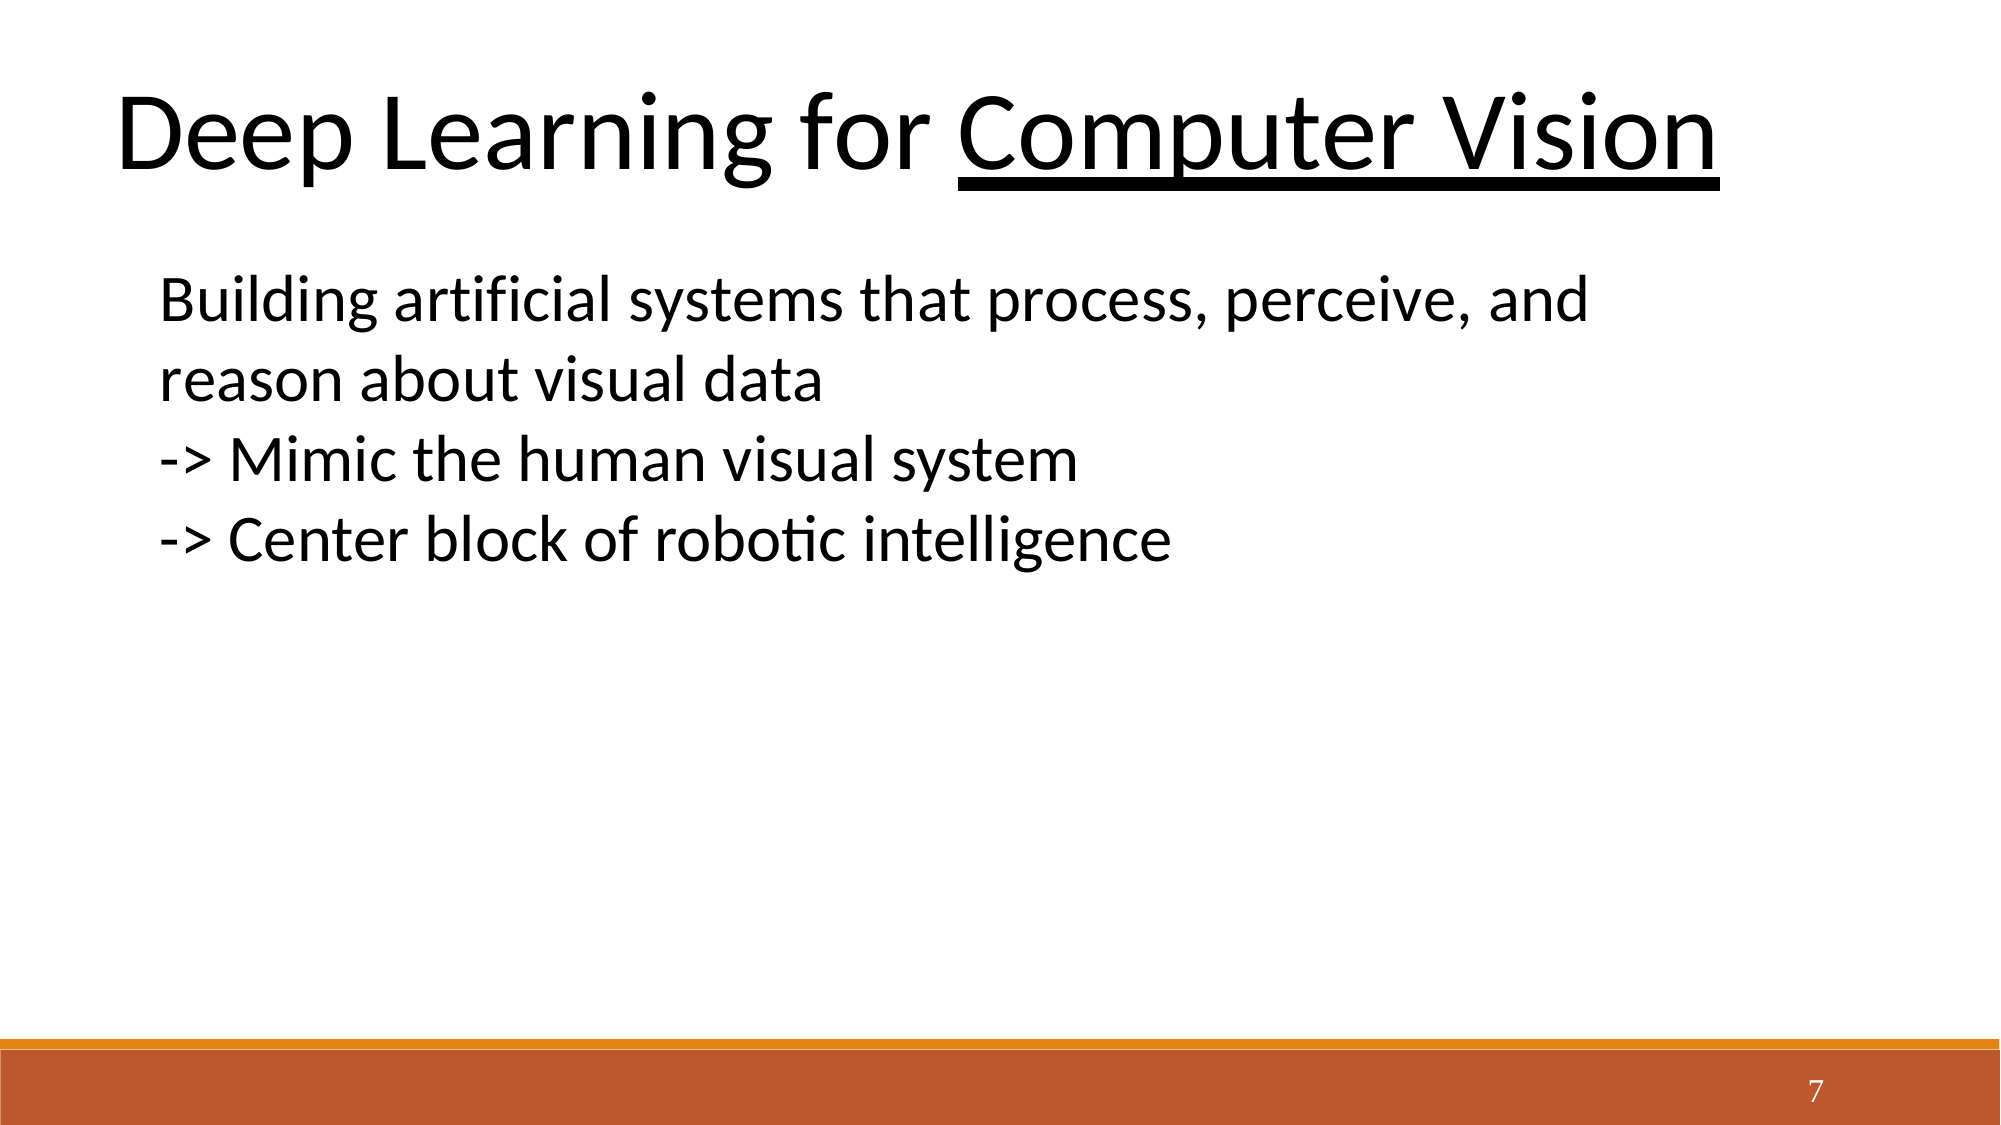

Deep Learning for Computer Vision
Building artificial systems that process, perceive, and reason about visual data
-> Mimic the human visual system
-> Center block of robotic intelligence
7